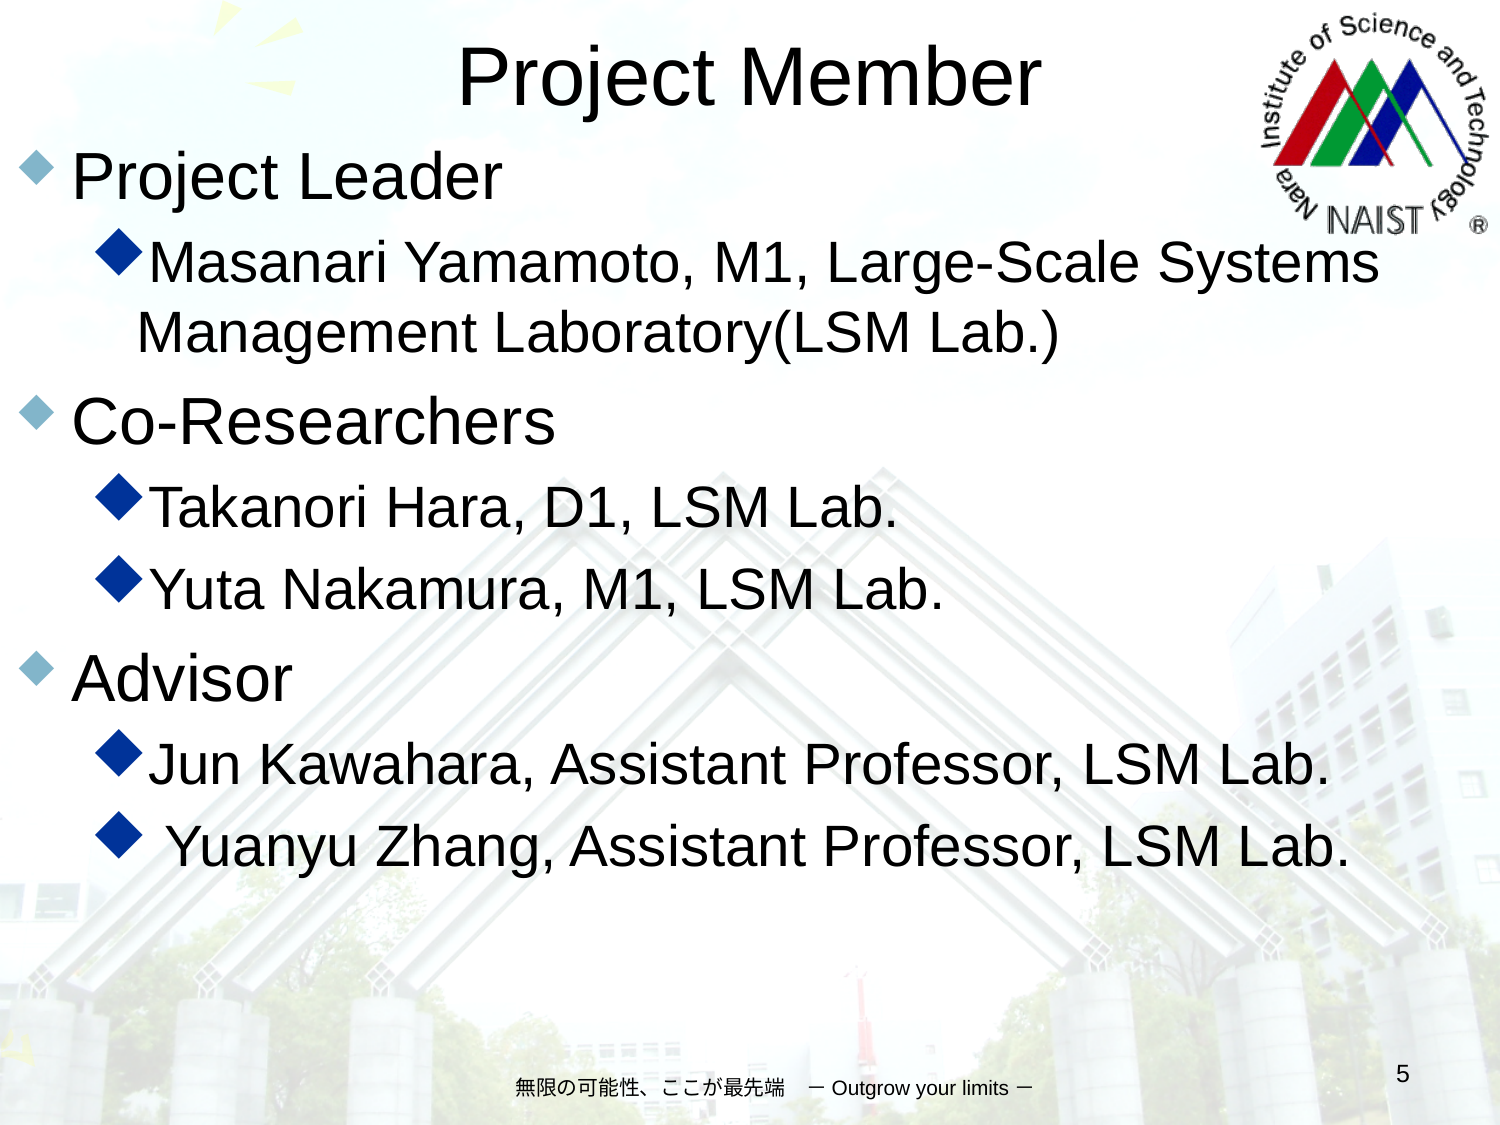

# Project Member
Project Leader
Masanari Yamamoto, M1, Large-Scale Systems Management Laboratory(LSM Lab.)
Co-Researchers
Takanori Hara, D1, LSM Lab.
Yuta Nakamura, M1, LSM Lab.
Advisor
Jun Kawahara, Assistant Professor, LSM Lab.
 Yuanyu Zhang, Assistant Professor, LSM Lab.
5